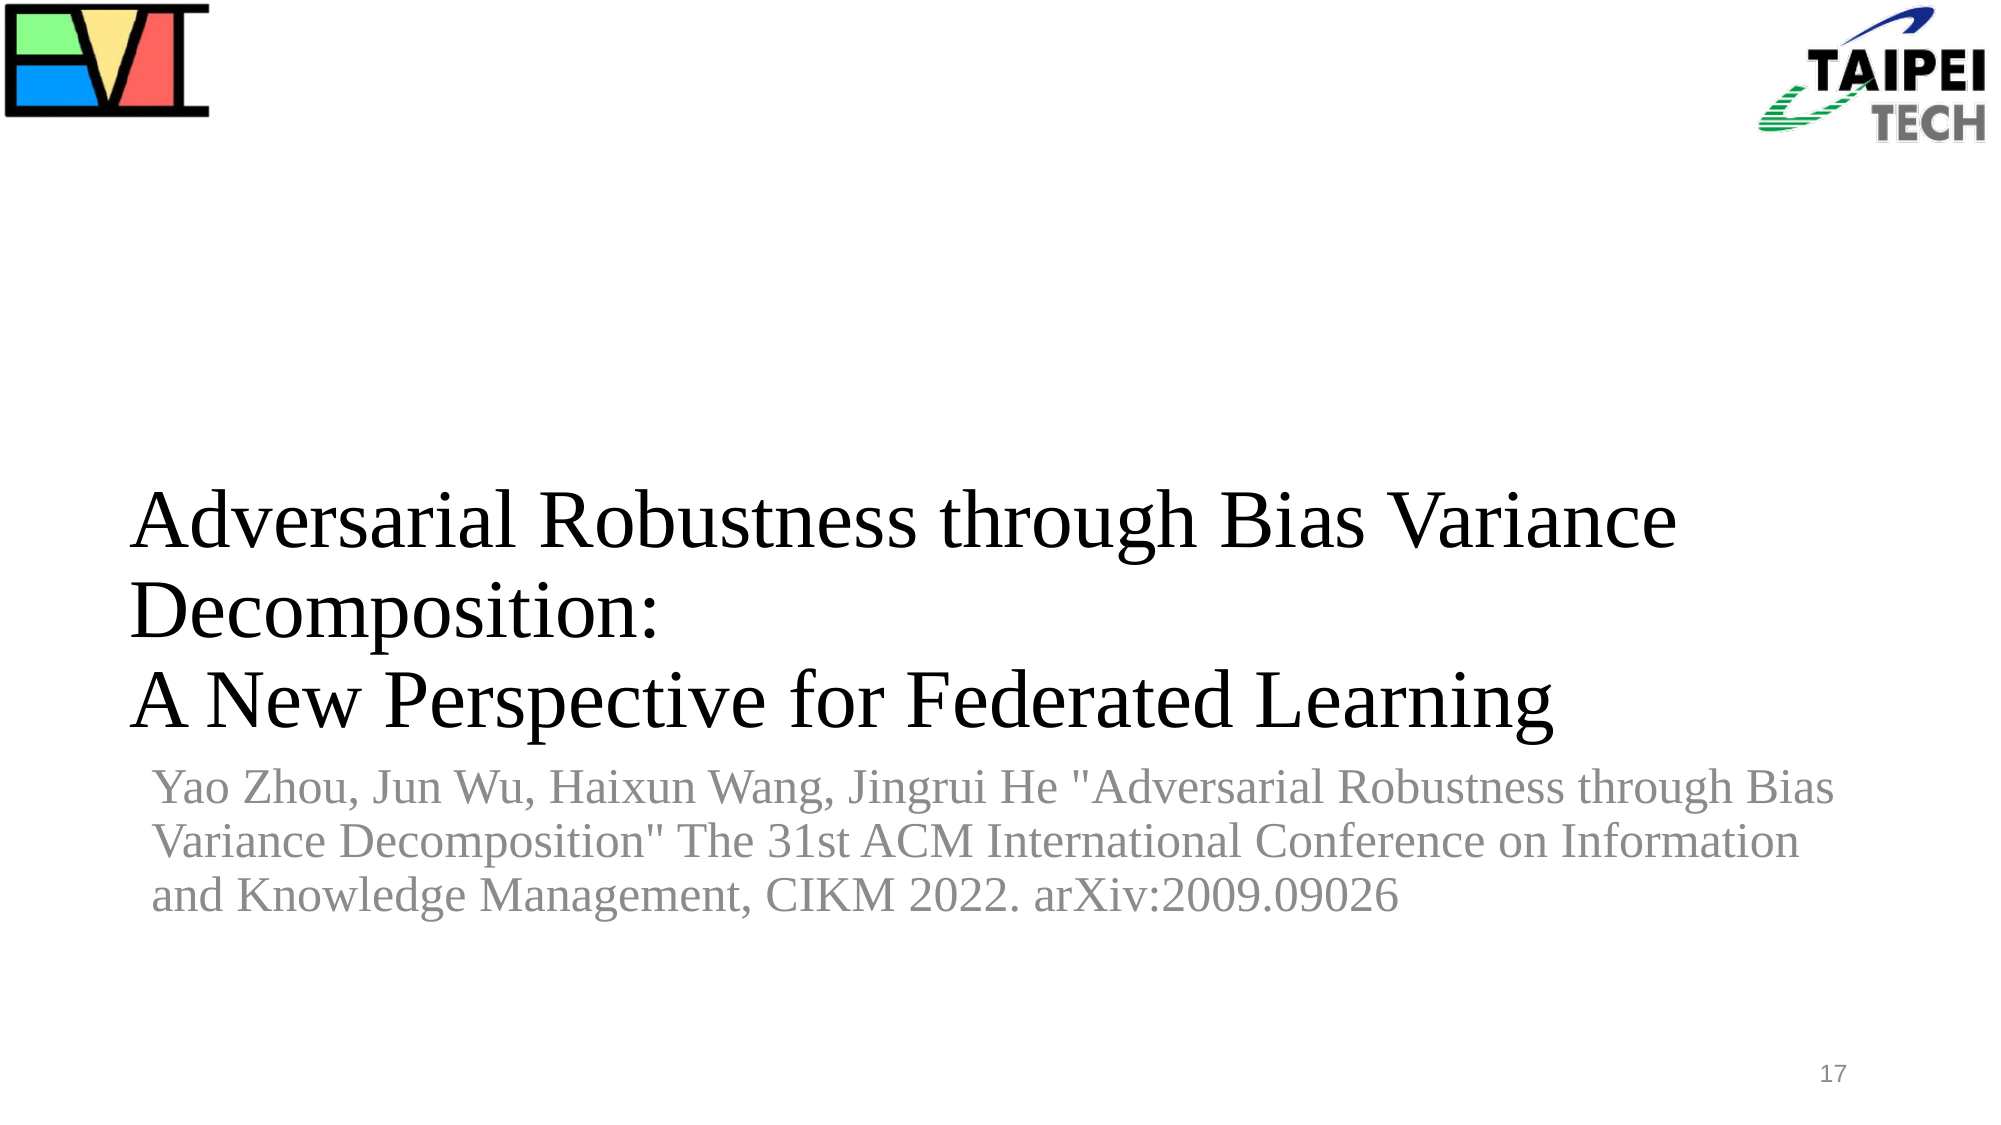

# Adversarial Robustness through Bias Variance Decomposition: A New Perspective for Federated Learning
Yao Zhou, Jun Wu, Haixun Wang, Jingrui He "Adversarial Robustness through Bias Variance Decomposition" The 31st ACM International Conference on Information and Knowledge Management, CIKM 2022. arXiv:2009.09026
17